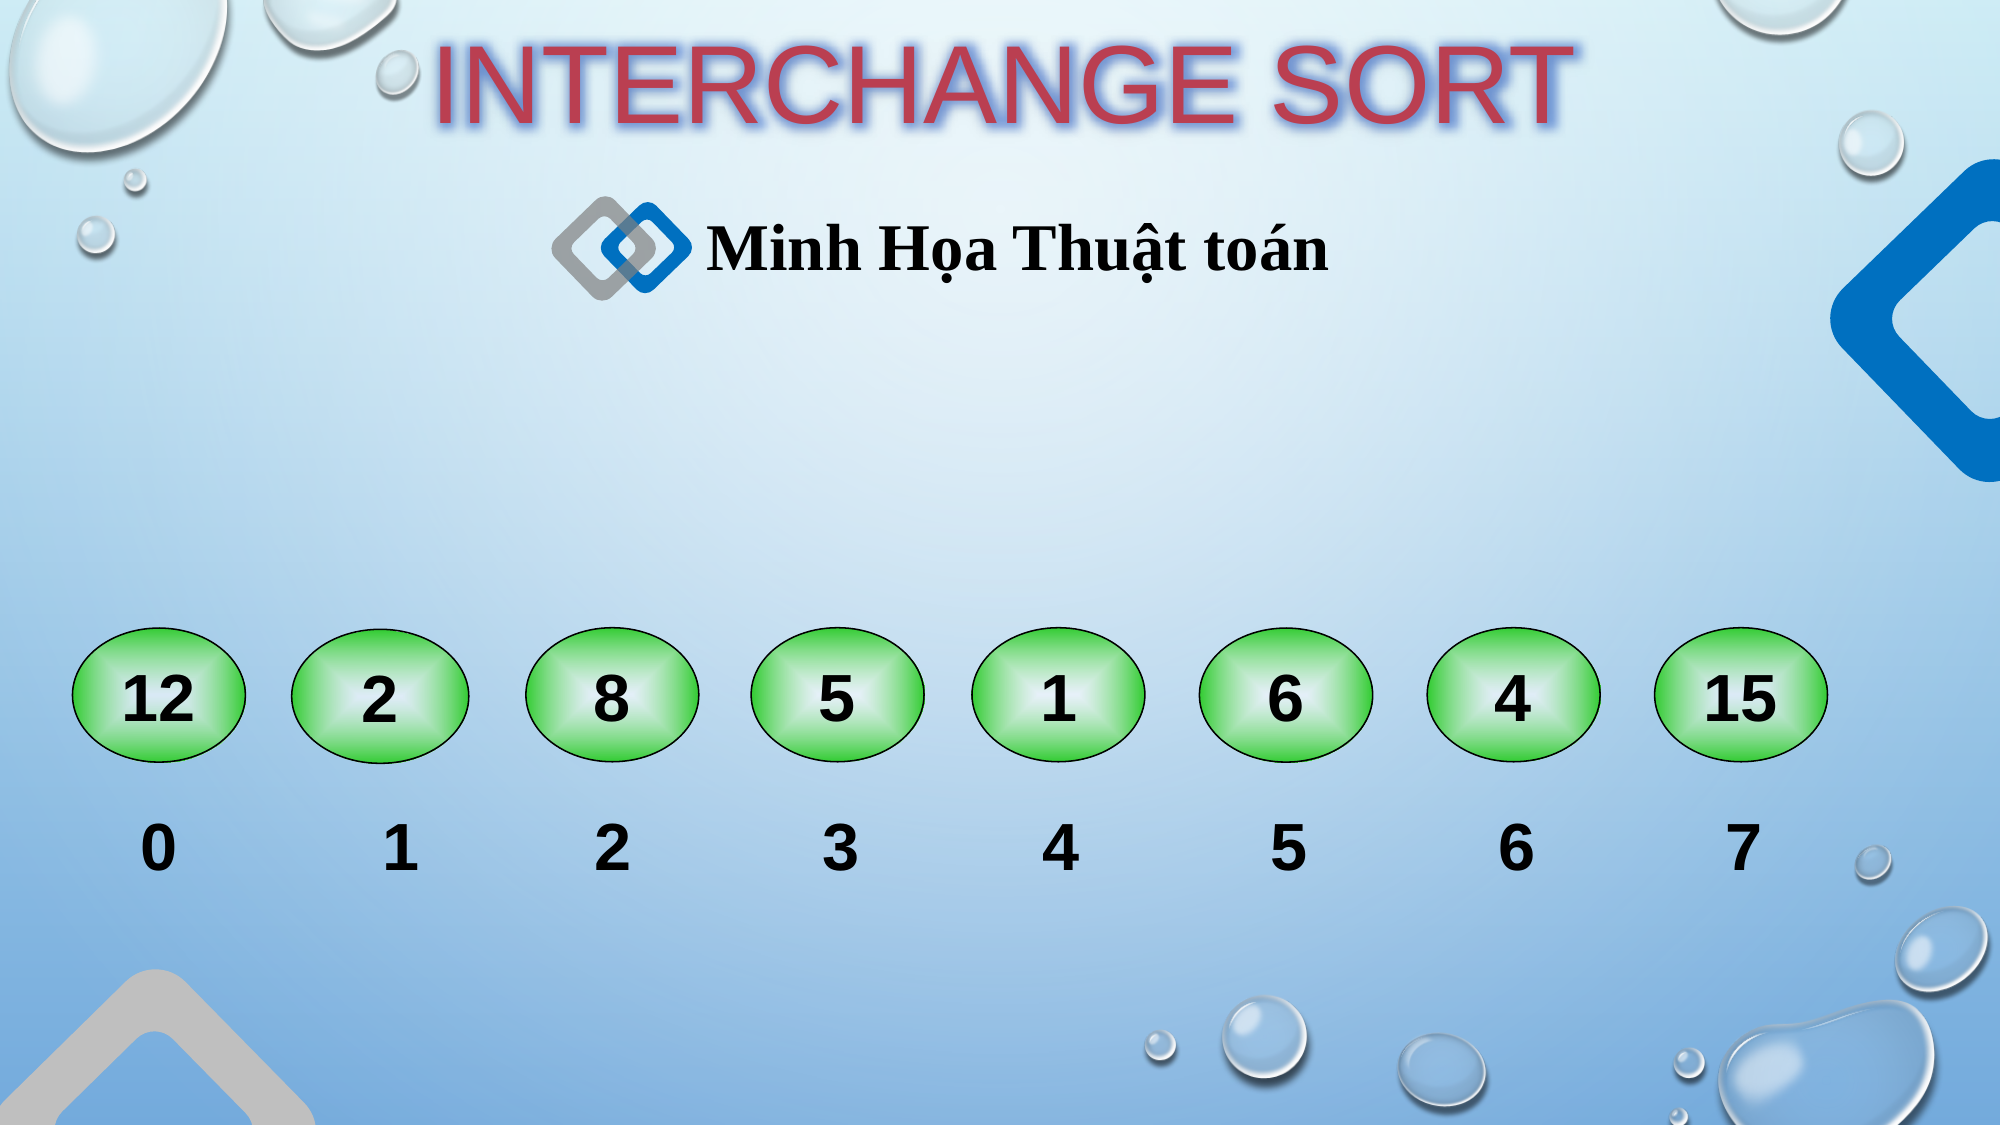

INTERCHANGE SORT

Minh Họa Thuật toán

8
5
1
4
15
6
12
2
0
1
2
3
4
5
6
7